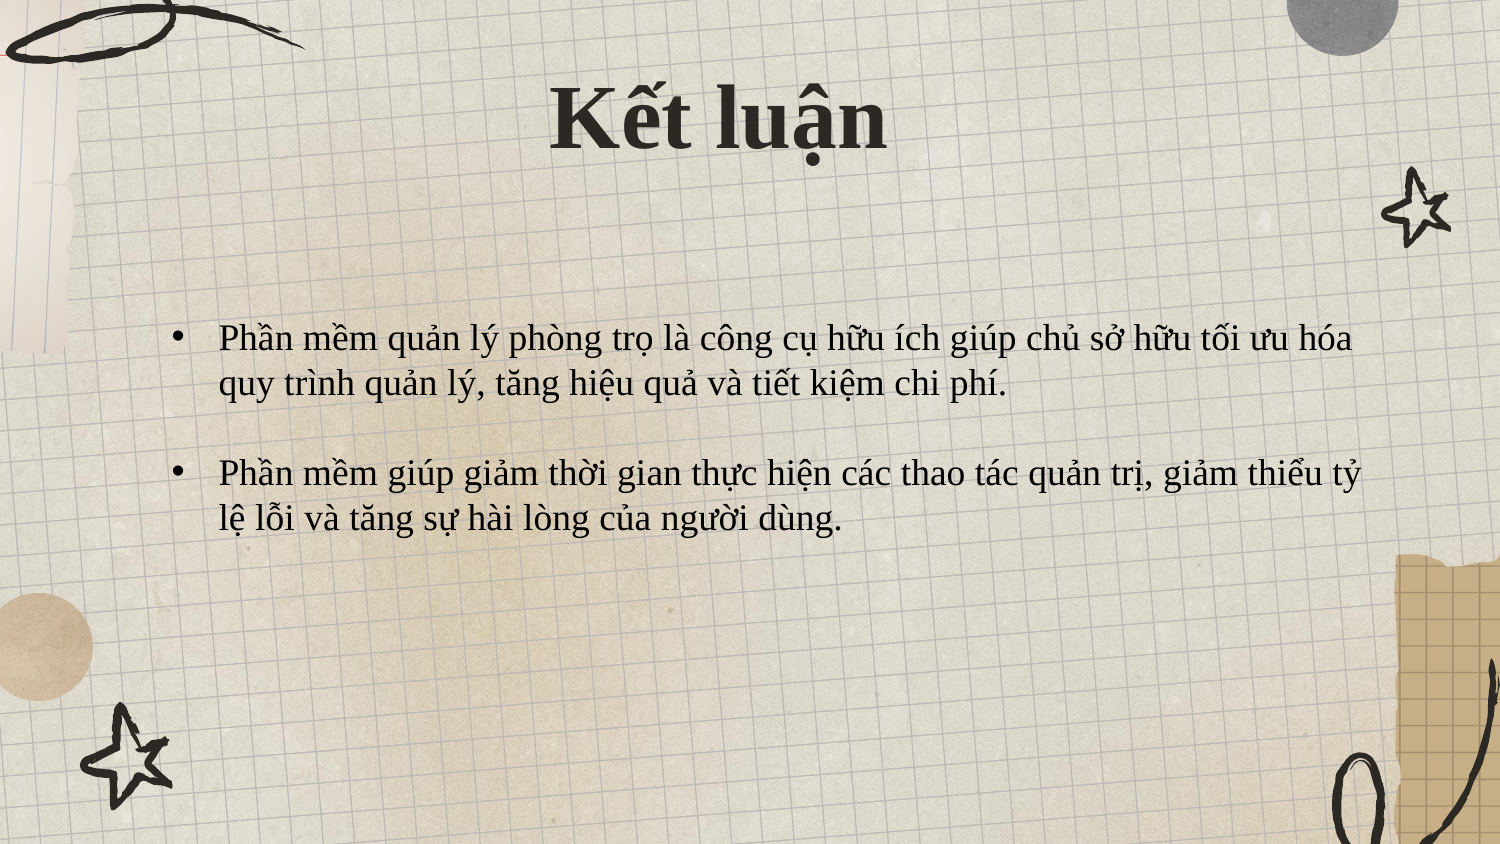

# Kết luận
Phần mềm quản lý phòng trọ là công cụ hữu ích giúp chủ sở hữu tối ưu hóa quy trình quản lý, tăng hiệu quả và tiết kiệm chi phí.

Phần mềm giúp giảm thời gian thực hiện các thao tác quản trị, giảm thiểu tỷ lệ lỗi và tăng sự hài lòng của người dùng.